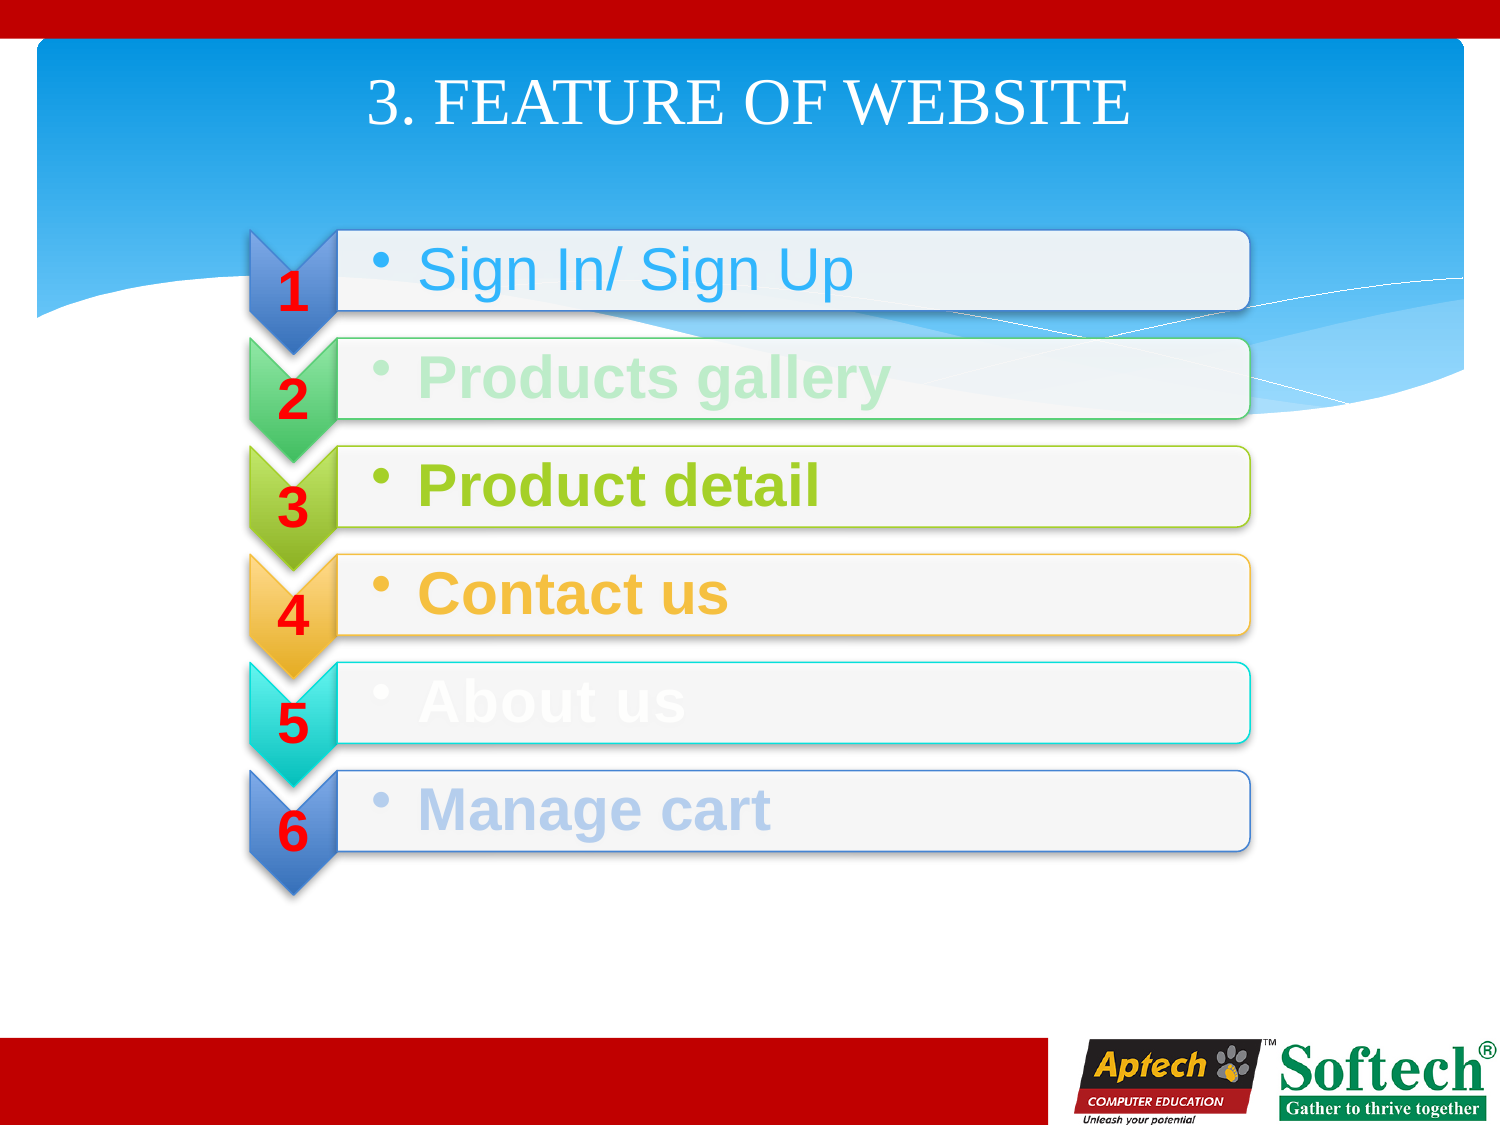

# 3. FEATURE OF WEBSITE
1
Sign In/ Sign Up
2
Products gallery
3
Product detail
4
Contact us
5
About us
6
Manage cart